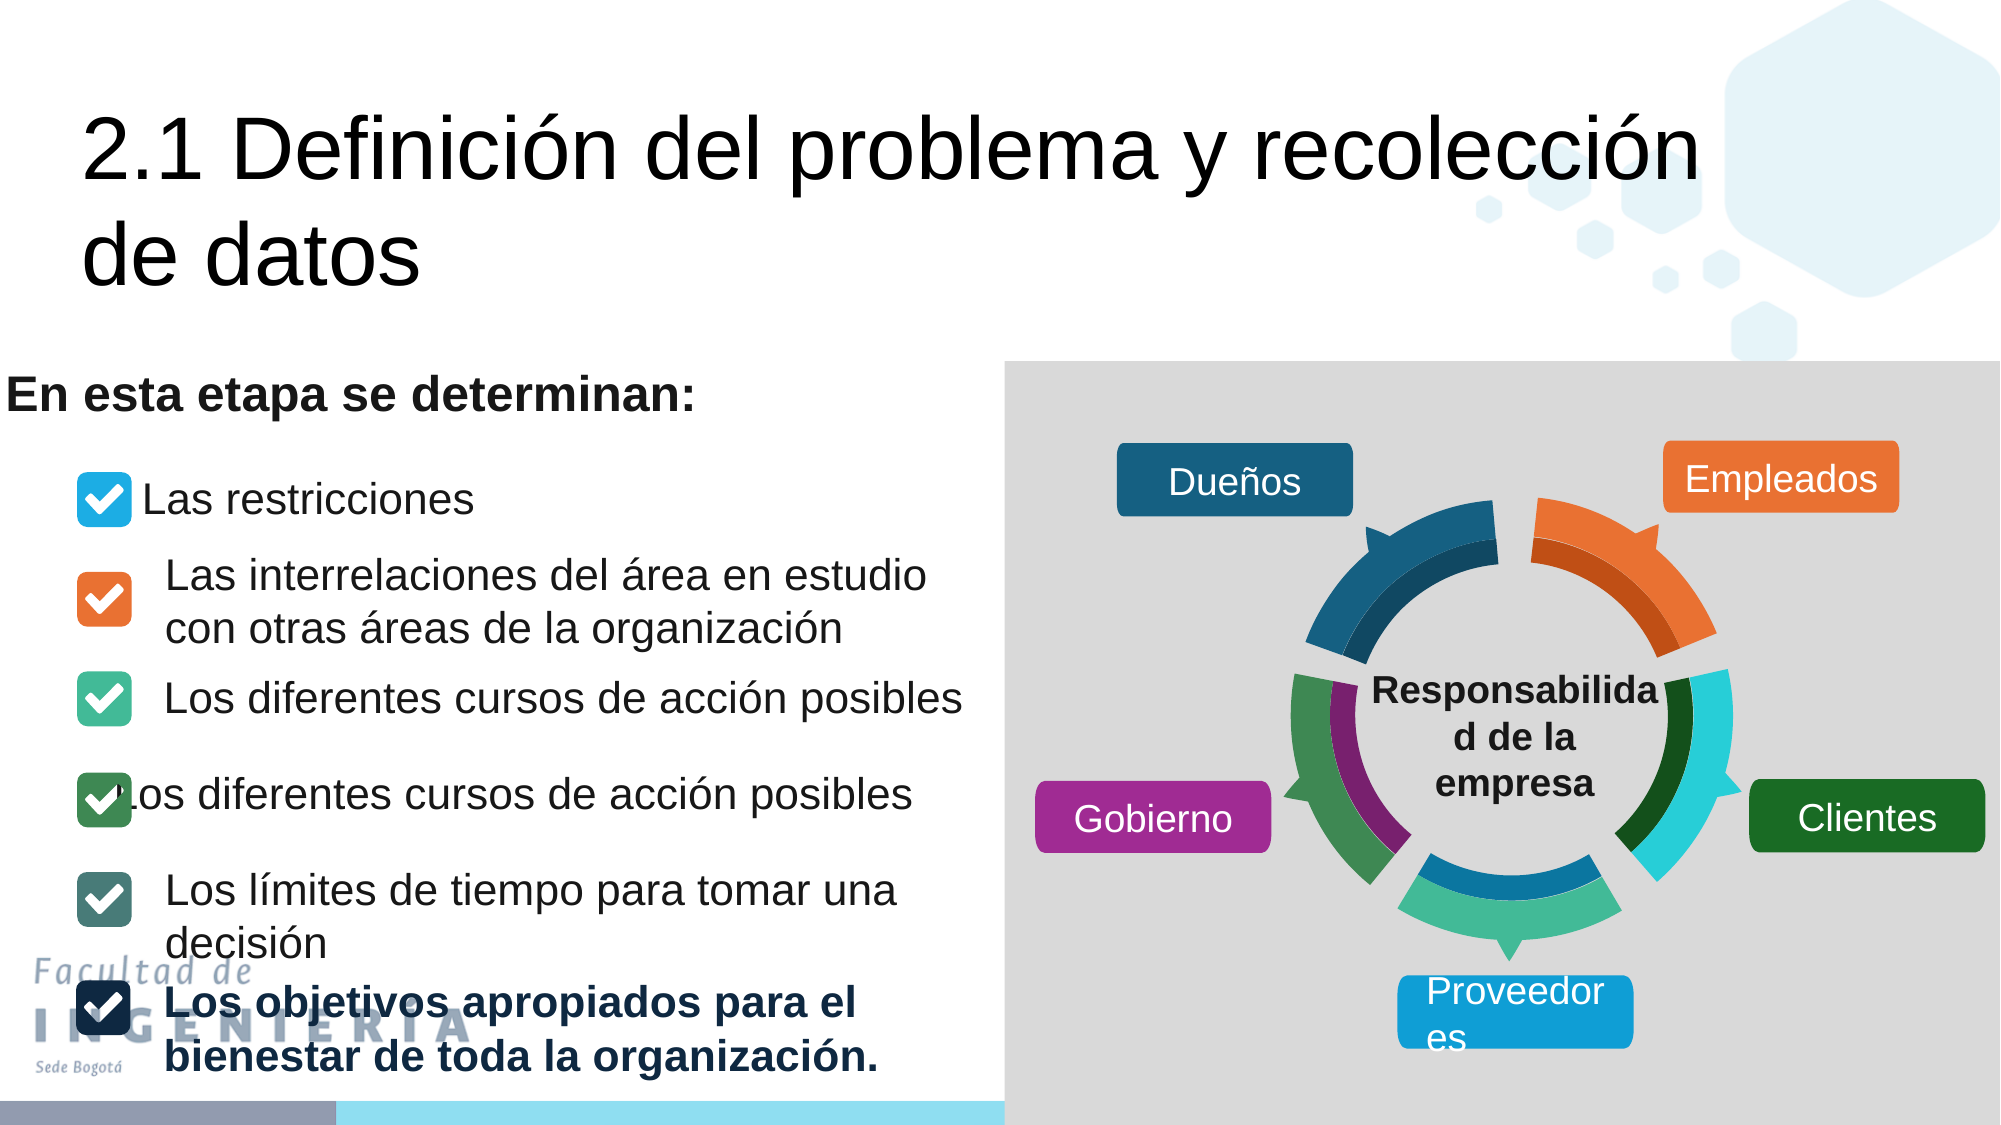

2.1 Definición del problema y recolección de datos
En esta etapa se determinan:

Empleados
Dueños
Las restricciones

Las interrelaciones del área en estudio con otras áreas de la organización

Responsabilidad de la empresa
Los diferentes cursos de acción posibles

Los diferentes cursos de acción posibles

Clientes
Gobierno

Los límites de tiempo para tomar una decisión

Los objetivos apropiados para el bienestar de toda la organización.
Proveedores